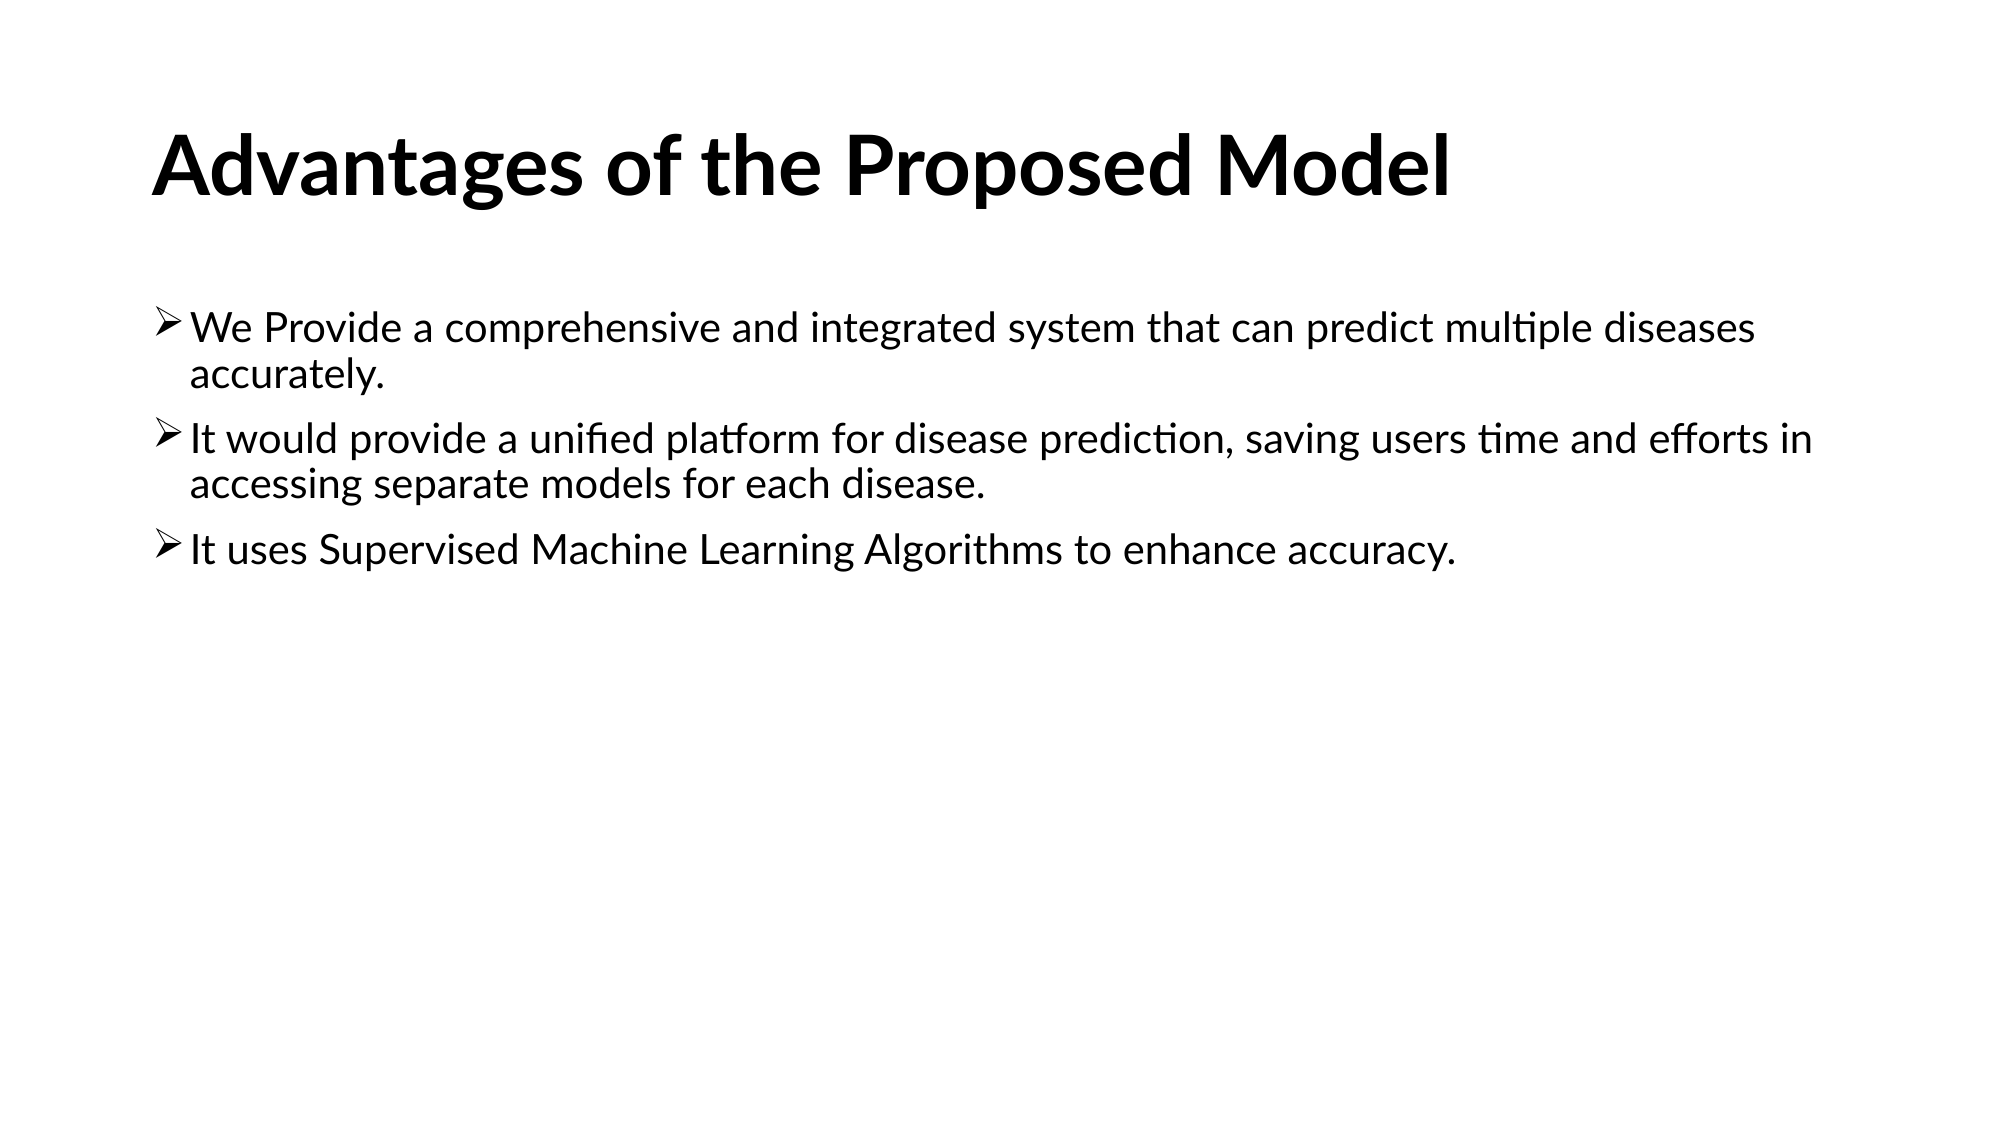

# Advantages of the Proposed Model
We Provide a comprehensive and integrated system that can predict multiple diseases accurately.
It would provide a unified platform for disease prediction, saving users time and efforts in accessing separate models for each disease.
It uses Supervised Machine Learning Algorithms to enhance accuracy.